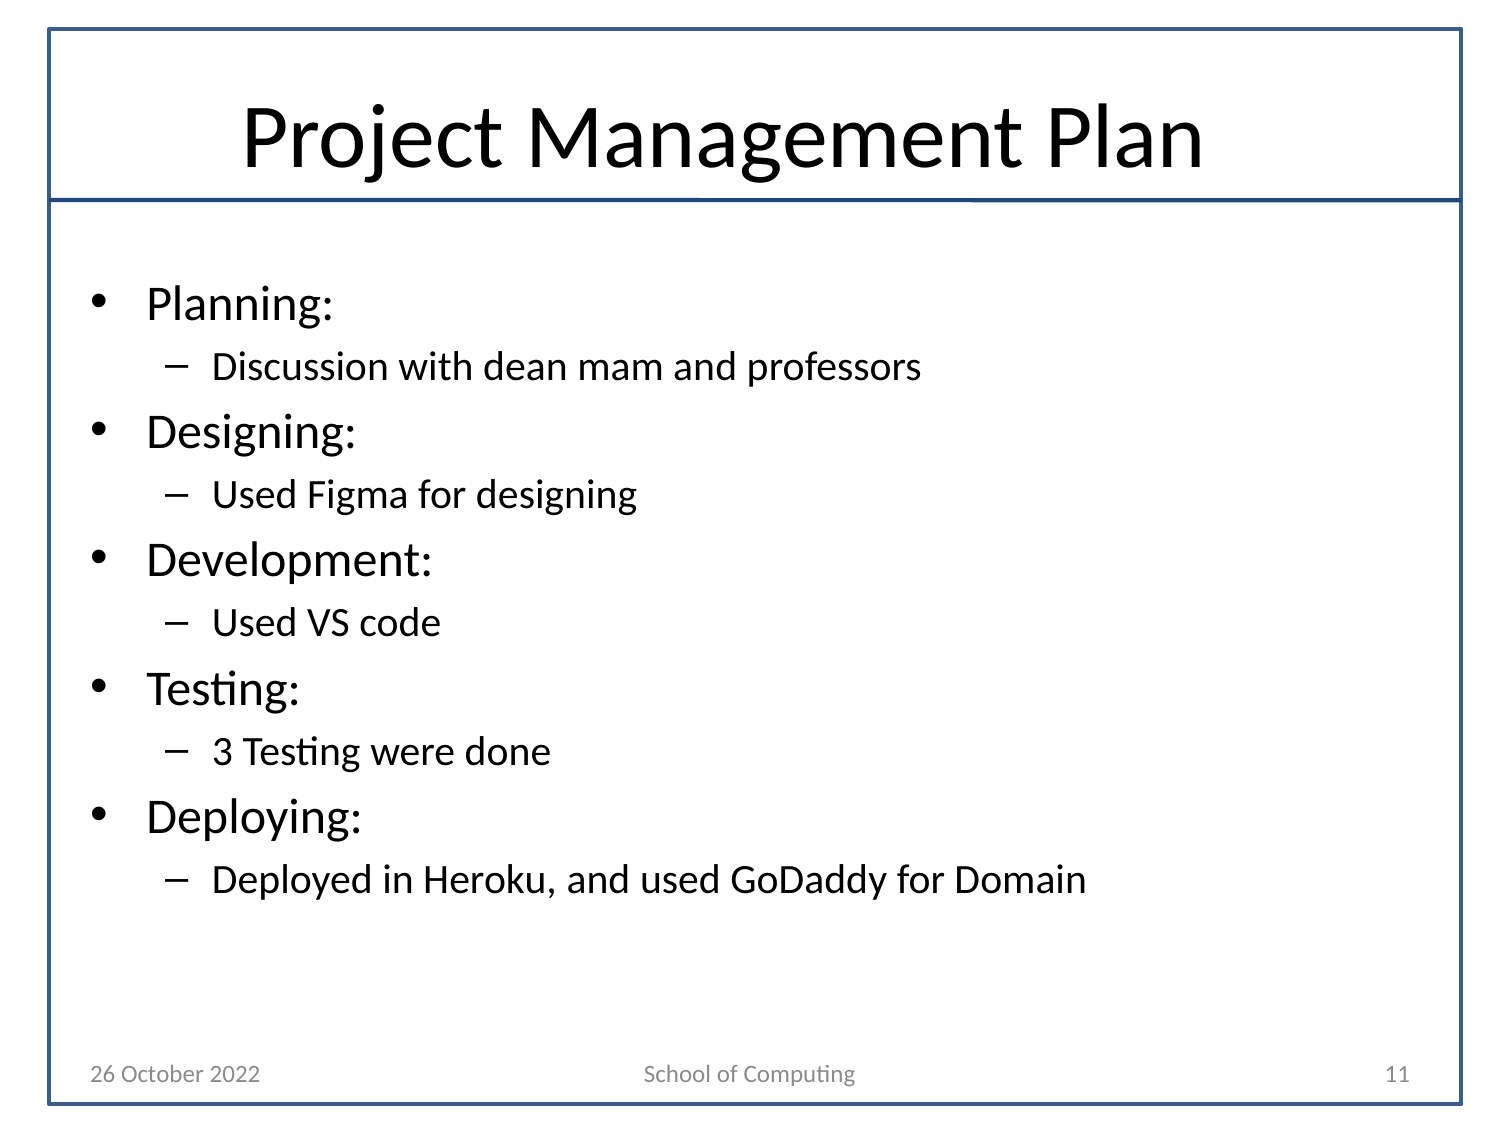

# Project Management Plan
Planning:
Discussion with dean mam and professors
Designing:
Used Figma for designing
Development:
Used VS code
Testing:
3 Testing were done
Deploying:
Deployed in Heroku, and used GoDaddy for Domain

26 October 2022
School of Computing
11